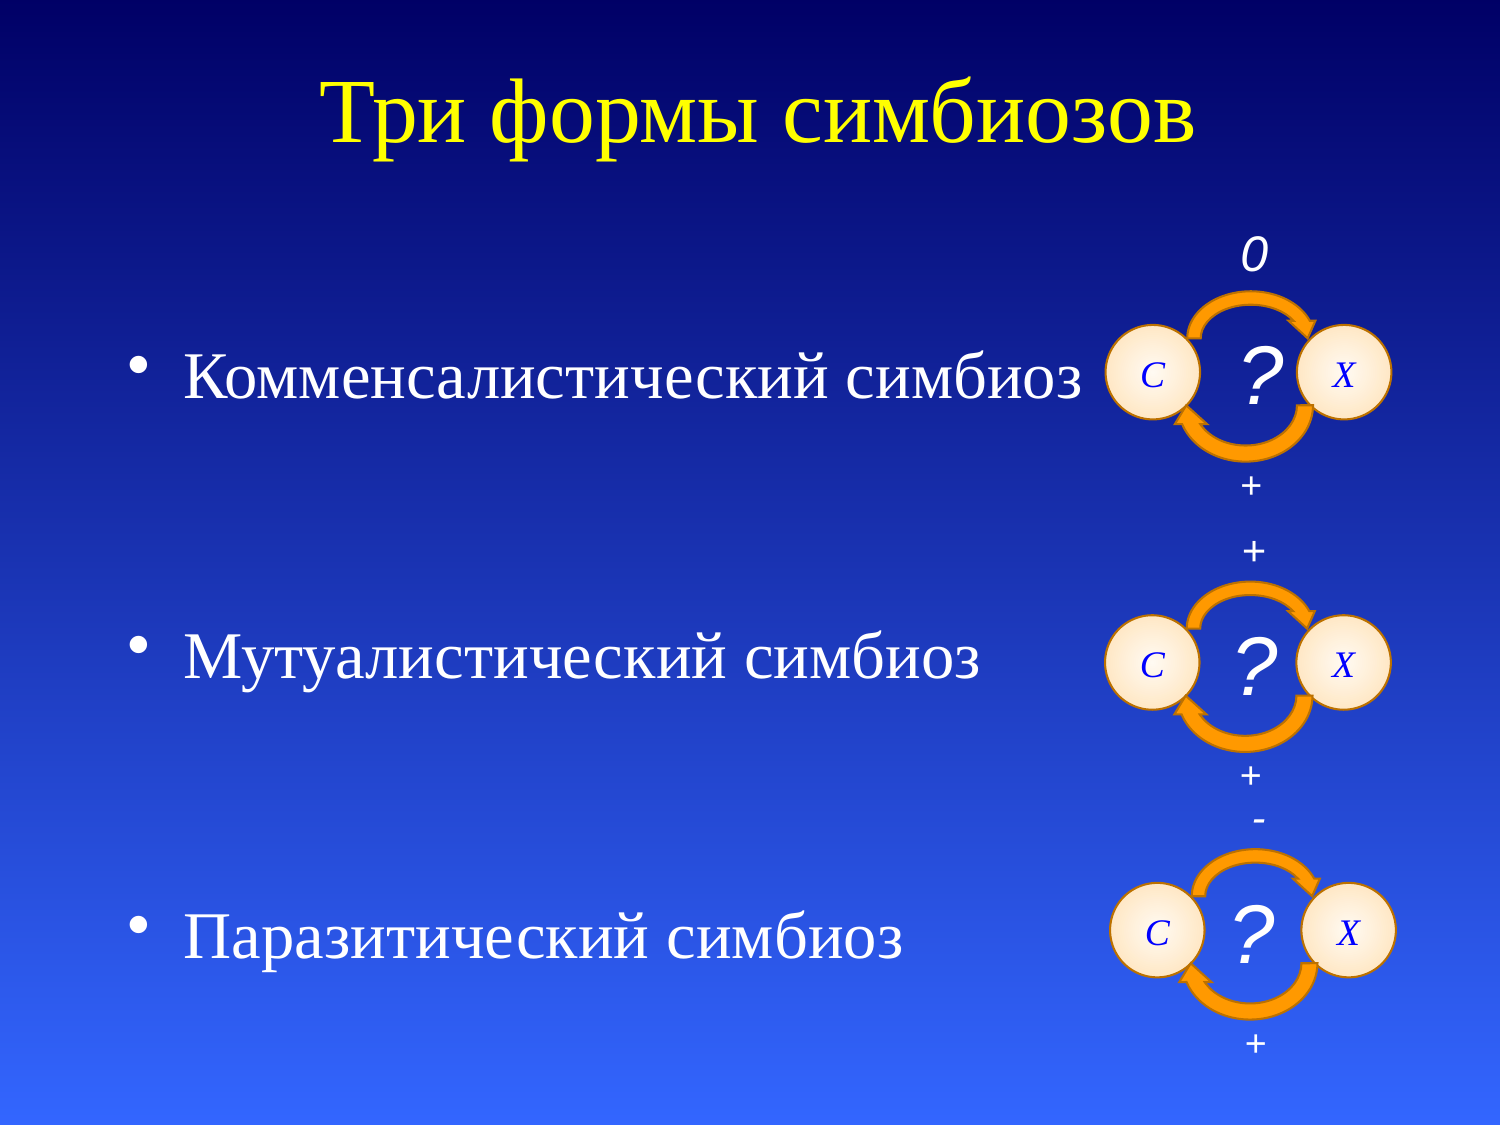

# Три формы симбиозов
0

С
Х

+
?
Комменсалистический симбиоз

Мутуалистический симбиоз

Паразитический симбиоз
+

С
Х

+
?
-

С
Х

+
?